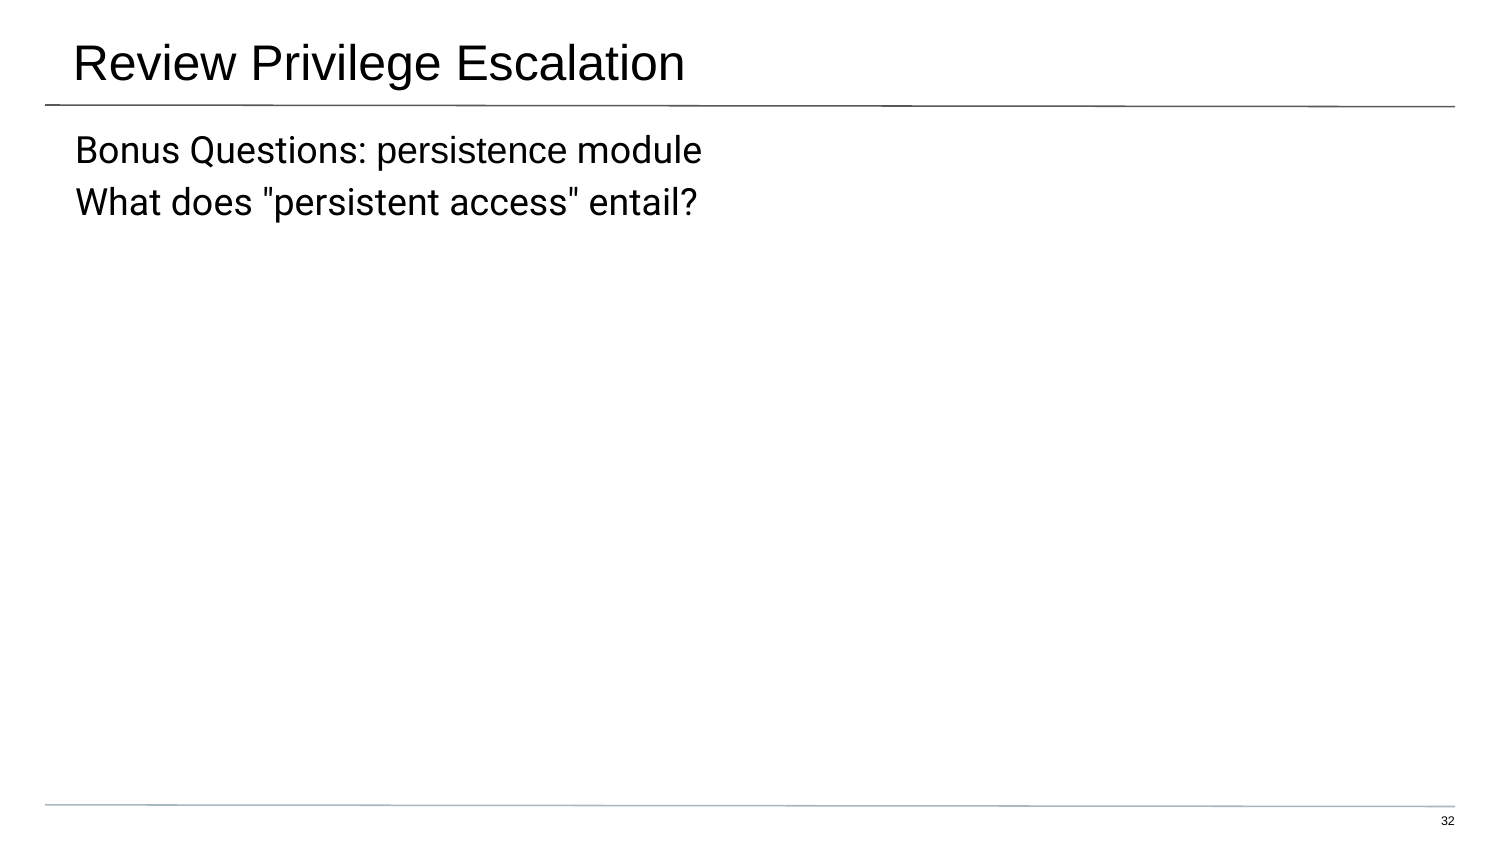

# Review Privilege Escalation
Bonus Questions: persistence module
What does "persistent access" entail?

32